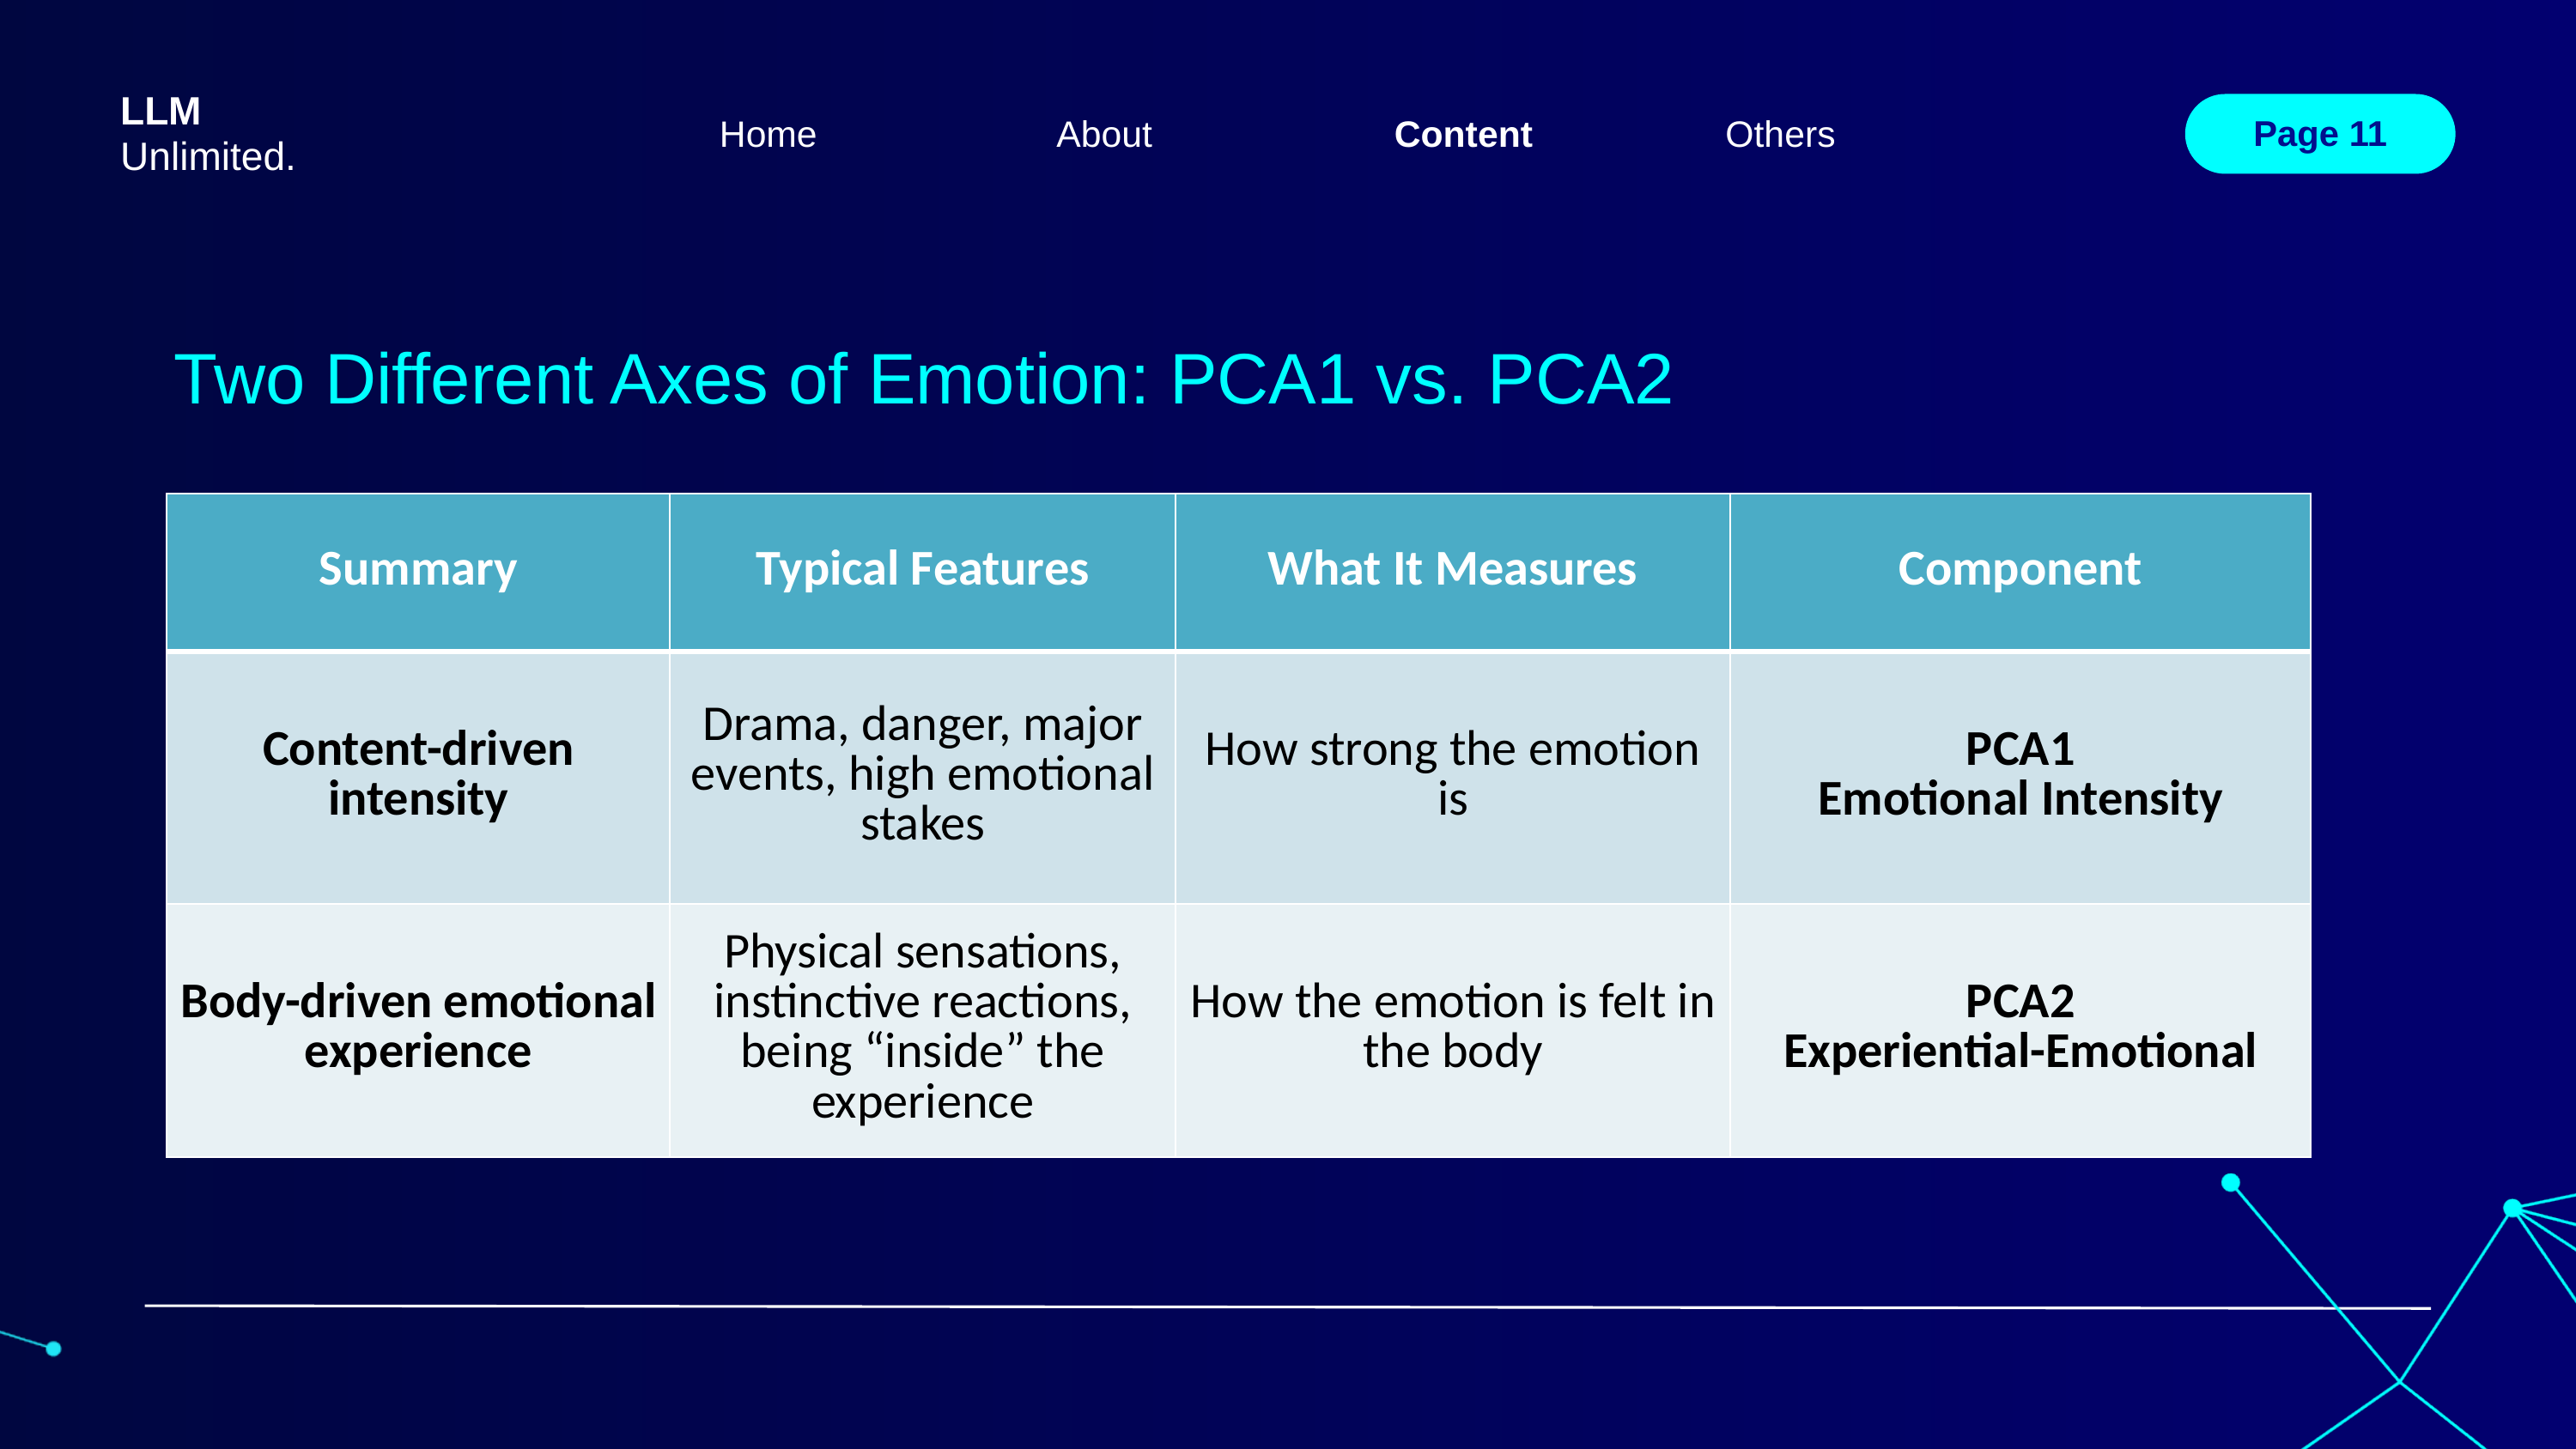

LLM

Home
Others
About
Content
Page 11
Unlimited.
Two Different Axes of Emotion: PCA1 vs. PCA2
| Summary | Typical Features | What It Measures | Component |
| --- | --- | --- | --- |
| Content-driven intensity | Drama, danger, major events, high emotional stakes | How strong the emotion is | PCA1 Emotional Intensity |
| Body-driven emotional experience | Physical sensations, instinctive reactions, being “inside” the experience | How the emotion is felt in the body | PCA2 Experiential-Emotional |